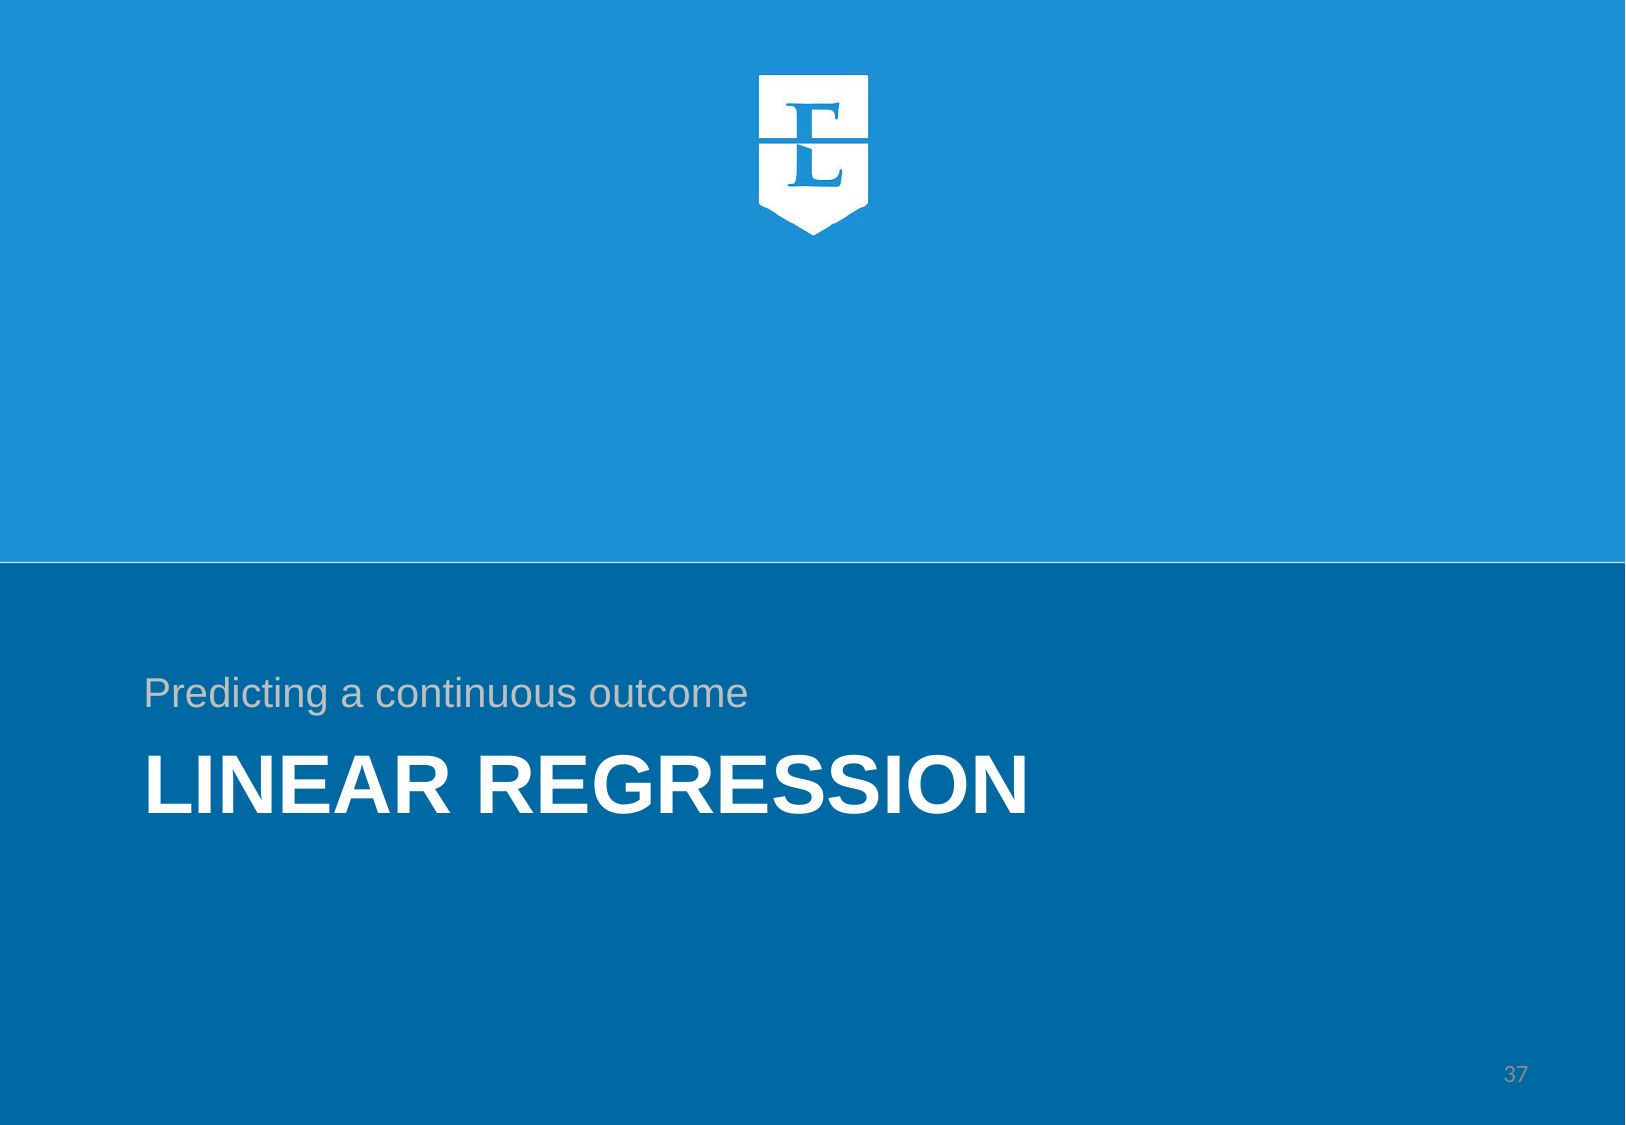

Predicting a continuous outcome
# Linear Regression
37